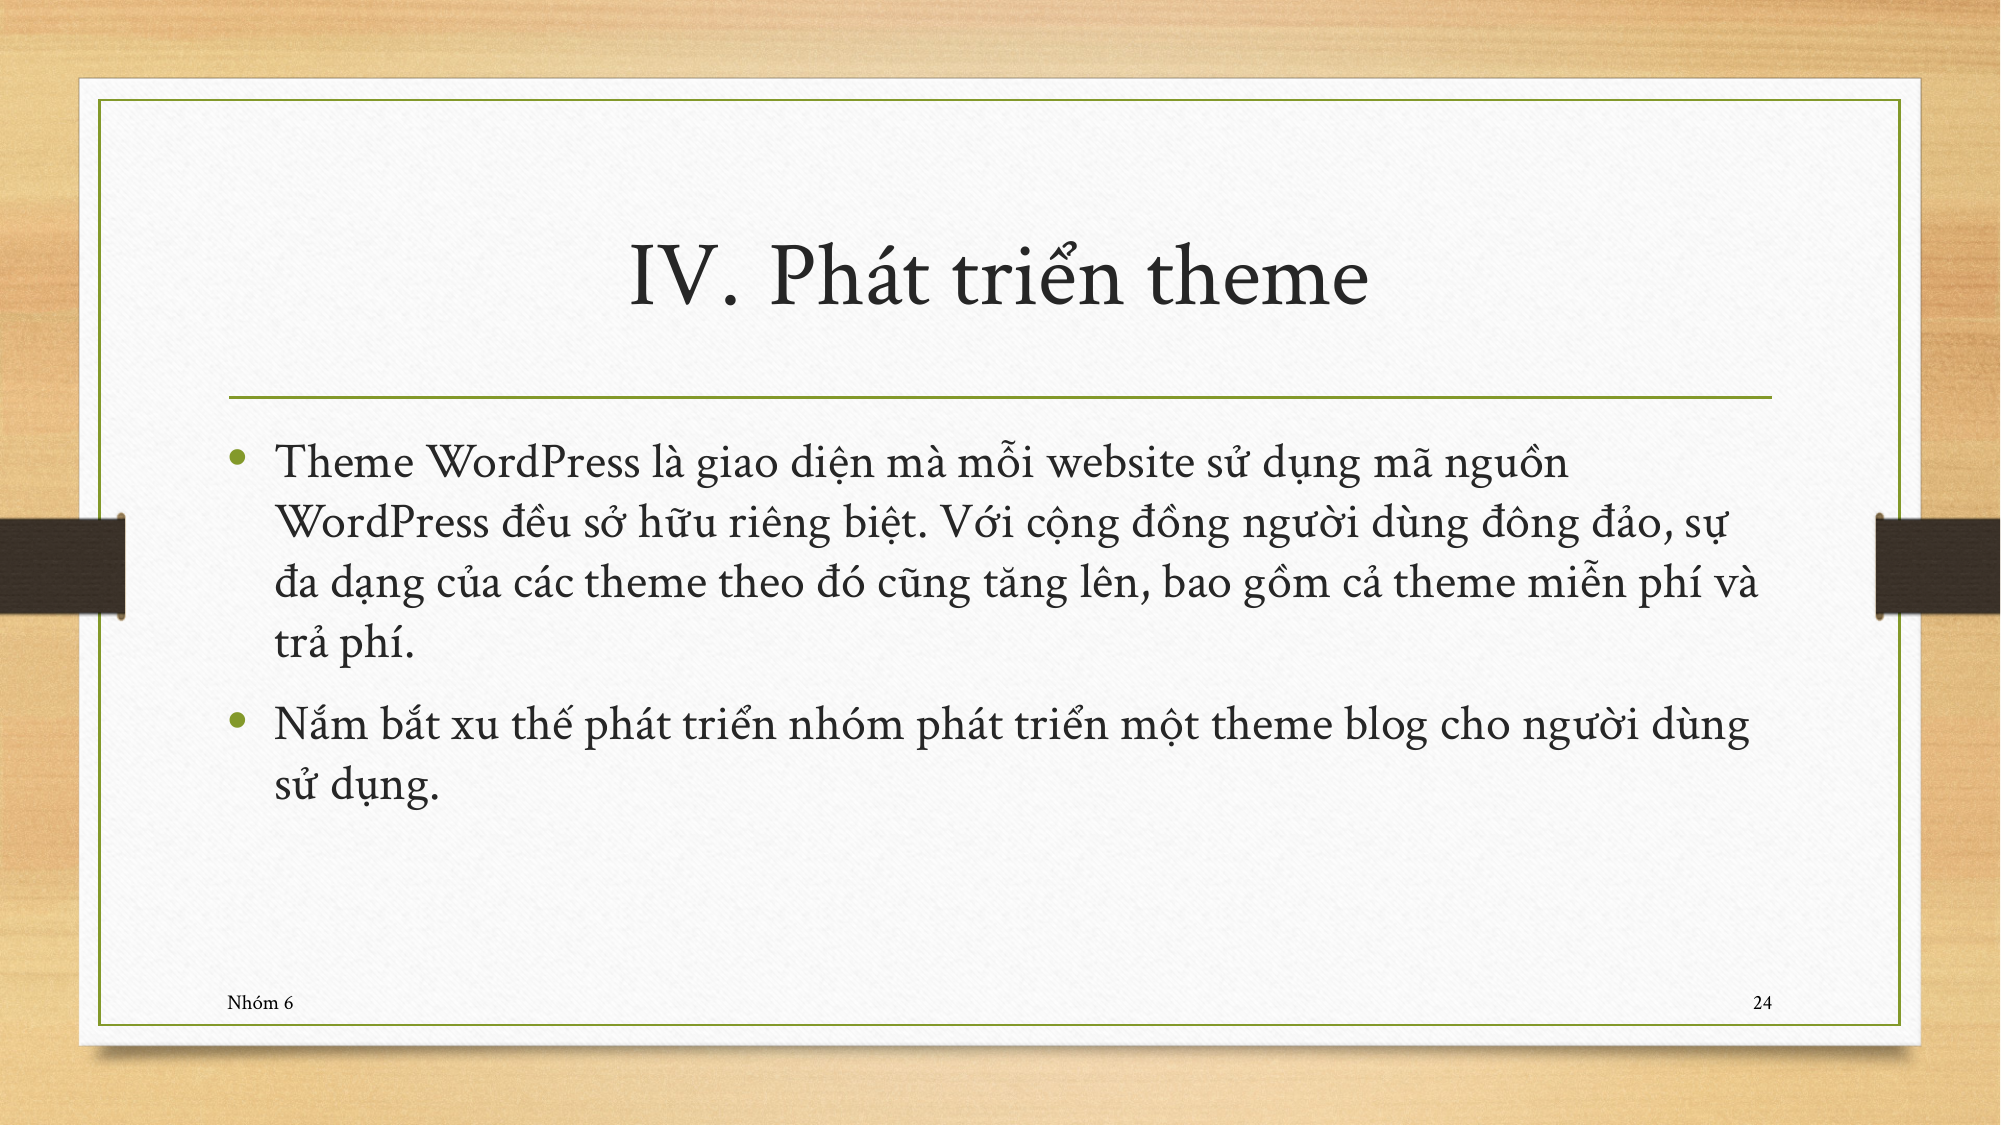

# Phát triển theme
Theme WordPress là giao diện mà mỗi website sử dụng mã nguồn WordPress đều sở hữu riêng biệt. Với cộng đồng người dùng đông đảo, sự đa dạng của các theme theo đó cũng tăng lên, bao gồm cả theme miễn phí và trả phí.
Nắm bắt xu thế phát triển nhóm phát triển một theme blog cho người dùng sử dụng.
Nhóm 6
24